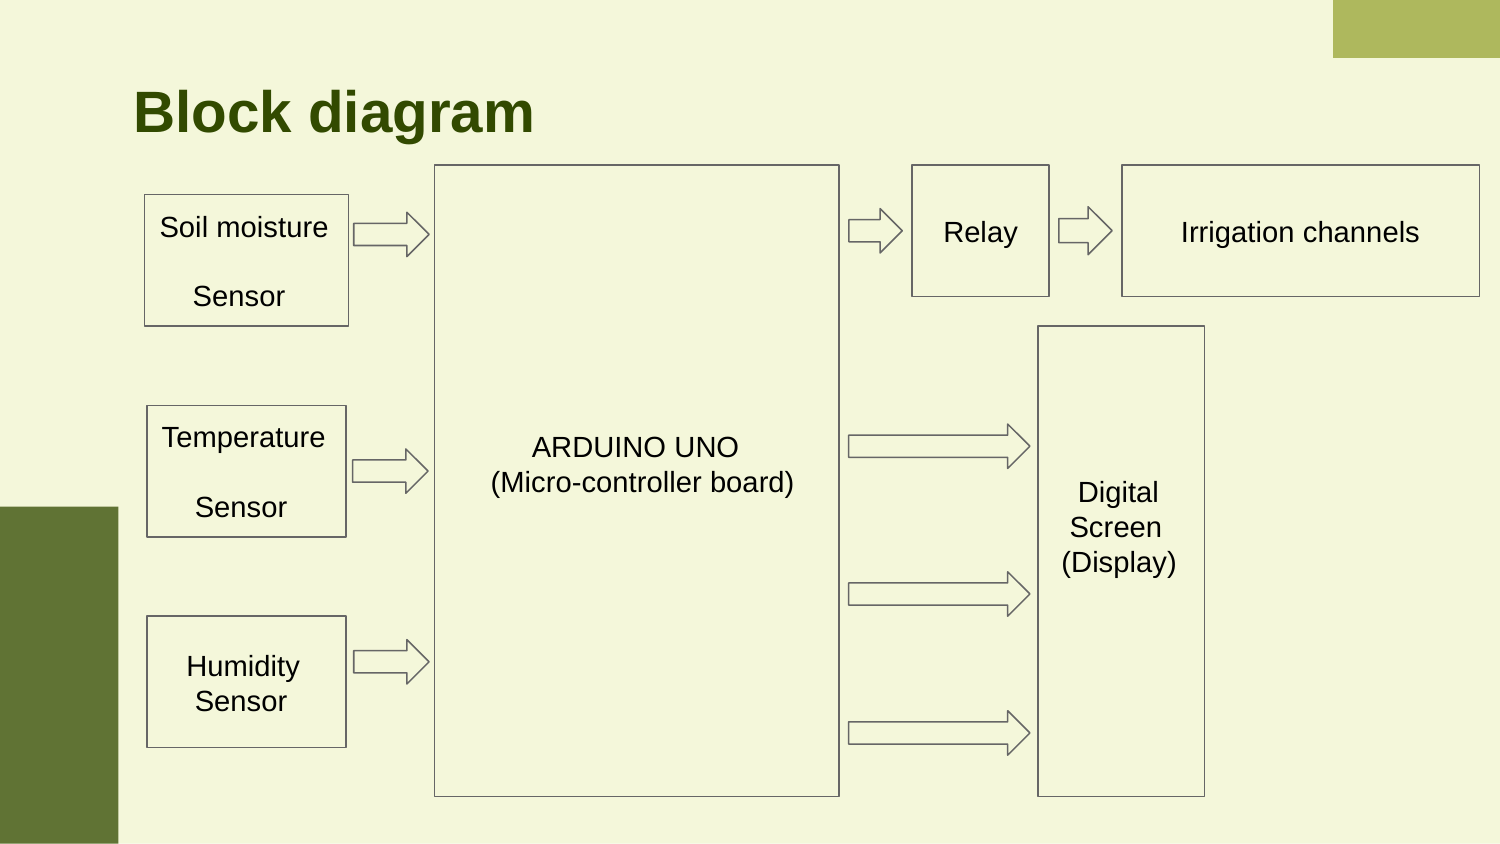

# Block diagram
  Relay
          ARDUINO UNO
     (Micro-controller board)

Irrigation channels

Soil moisture
    Sensor

   Digital
  Screen
 (Display)
Temperature
    Sensor

   Humidity
    Sensor